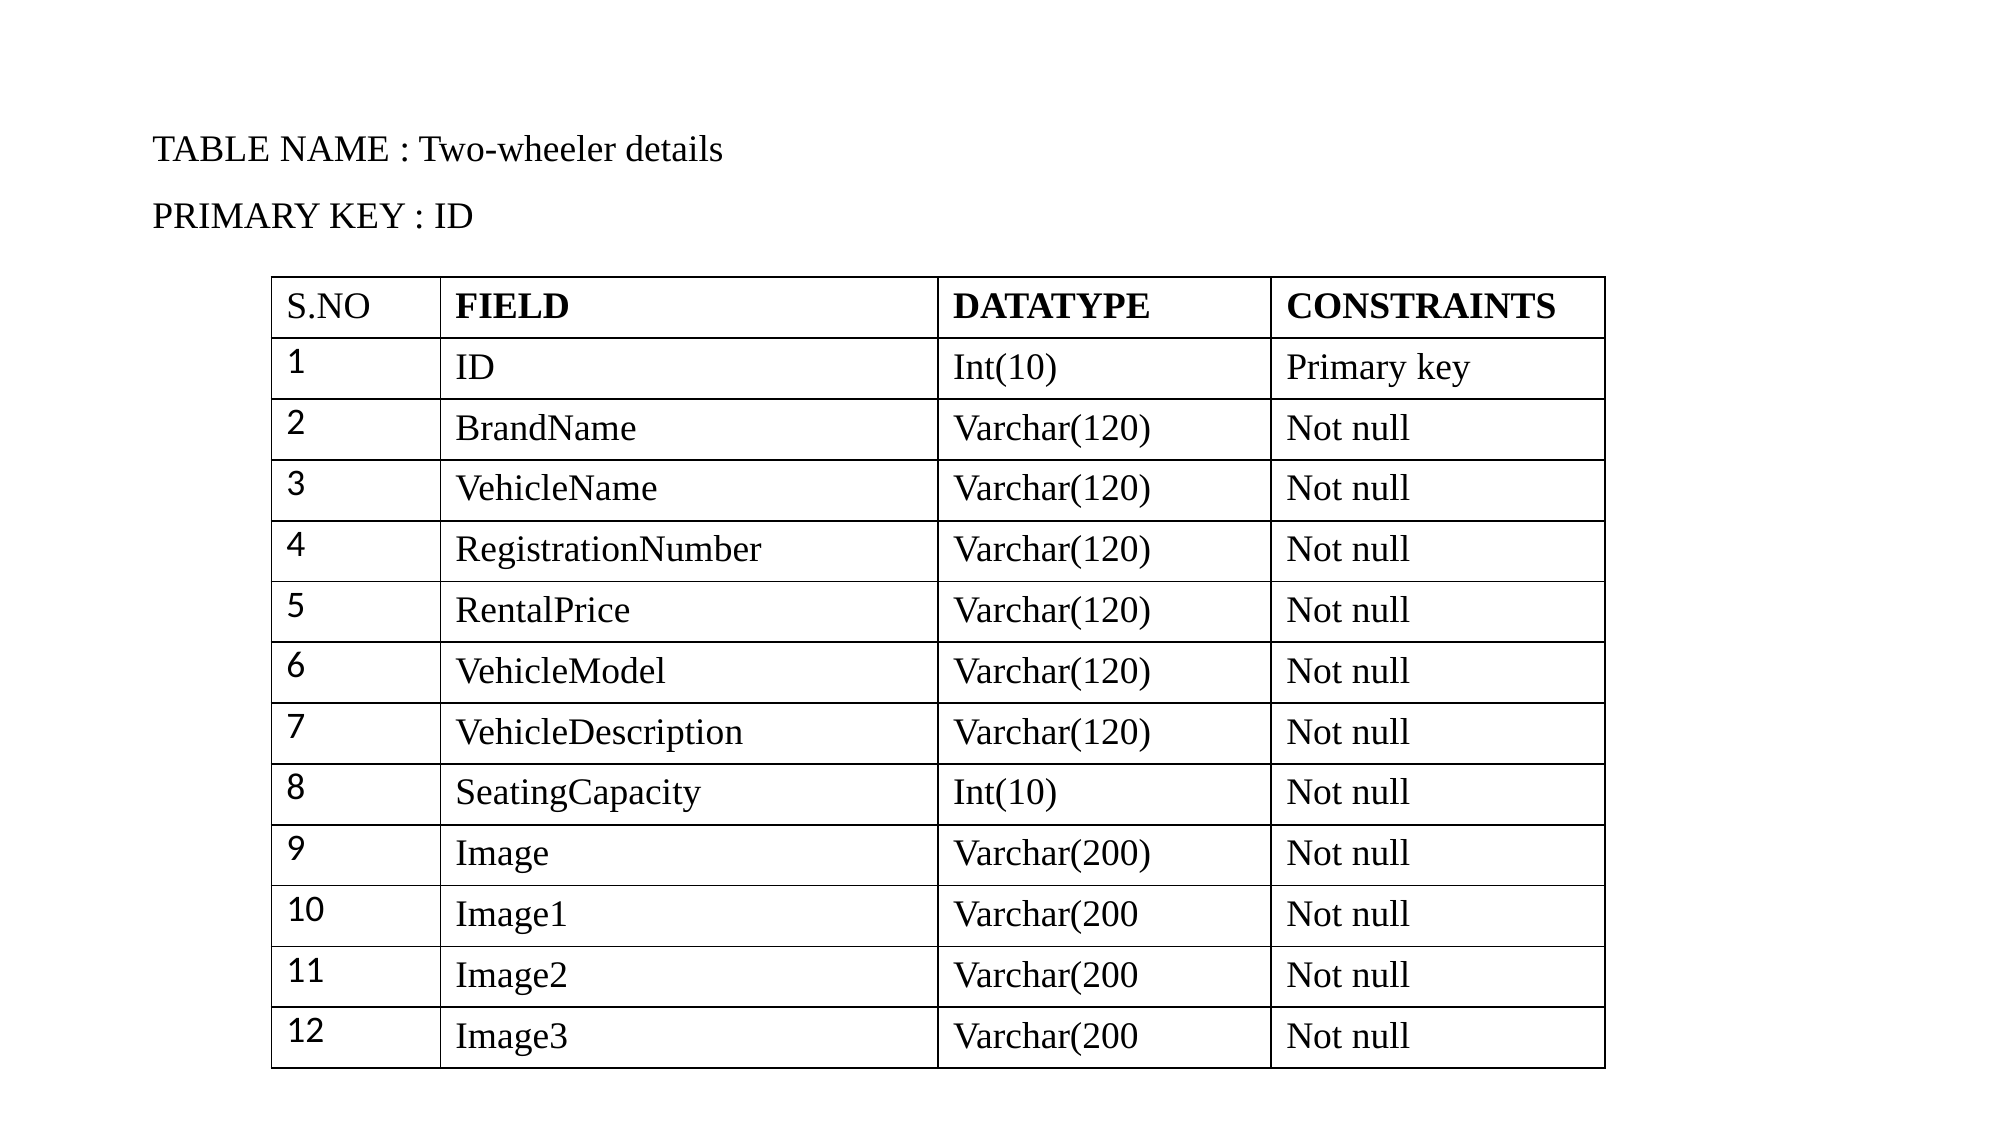

# TABLE NAME : Two-wheeler details PRIMARY KEY : ID
| S.NO | FIELD | DATATYPE | CONSTRAINTS |
| --- | --- | --- | --- |
| 1 | ID | Int(10) | Primary key |
| 2 | BrandName | Varchar(120) | Not null |
| 3 | VehicleName | Varchar(120) | Not null |
| 4 | RegistrationNumber | Varchar(120) | Not null |
| 5 | RentalPrice | Varchar(120) | Not null |
| 6 | VehicleModel | Varchar(120) | Not null |
| 7 | VehicleDescription | Varchar(120) | Not null |
| 8 | SeatingCapacity | Int(10) | Not null |
| 9 | Image | Varchar(200) | Not null |
| 10 | Image1 | Varchar(200 | Not null |
| 11 | Image2 | Varchar(200 | Not null |
| 12 | Image3 | Varchar(200 | Not null |